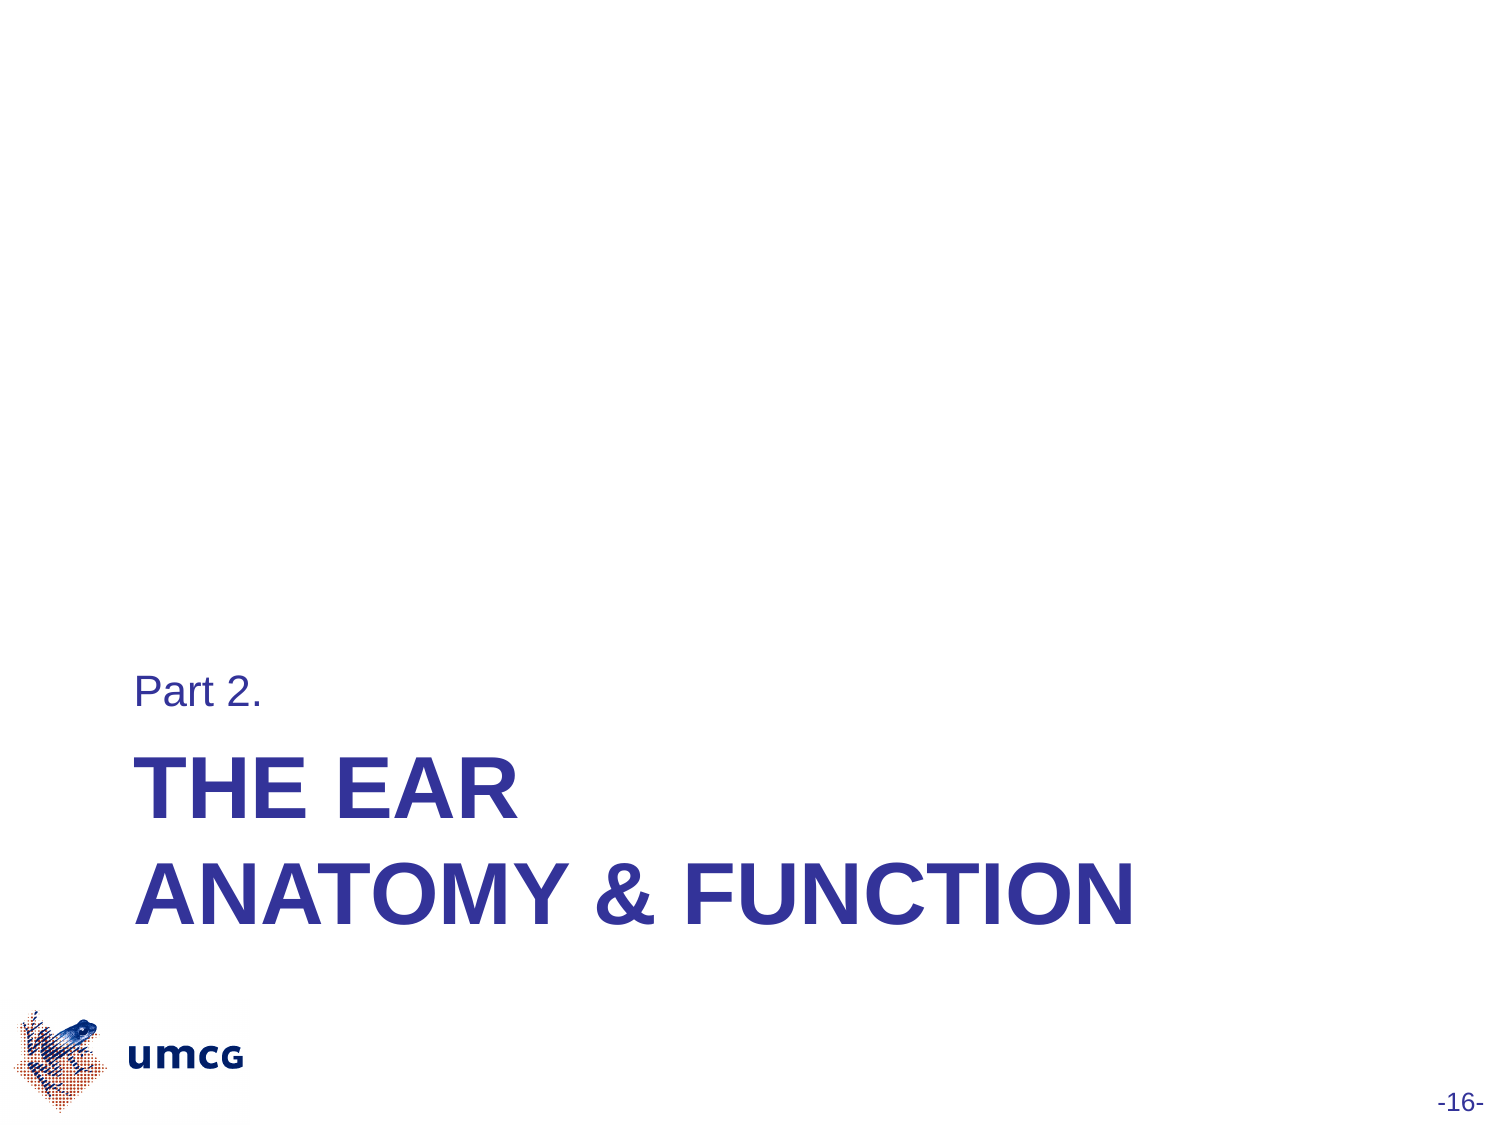

Part 2.
# The ear anatomy & function